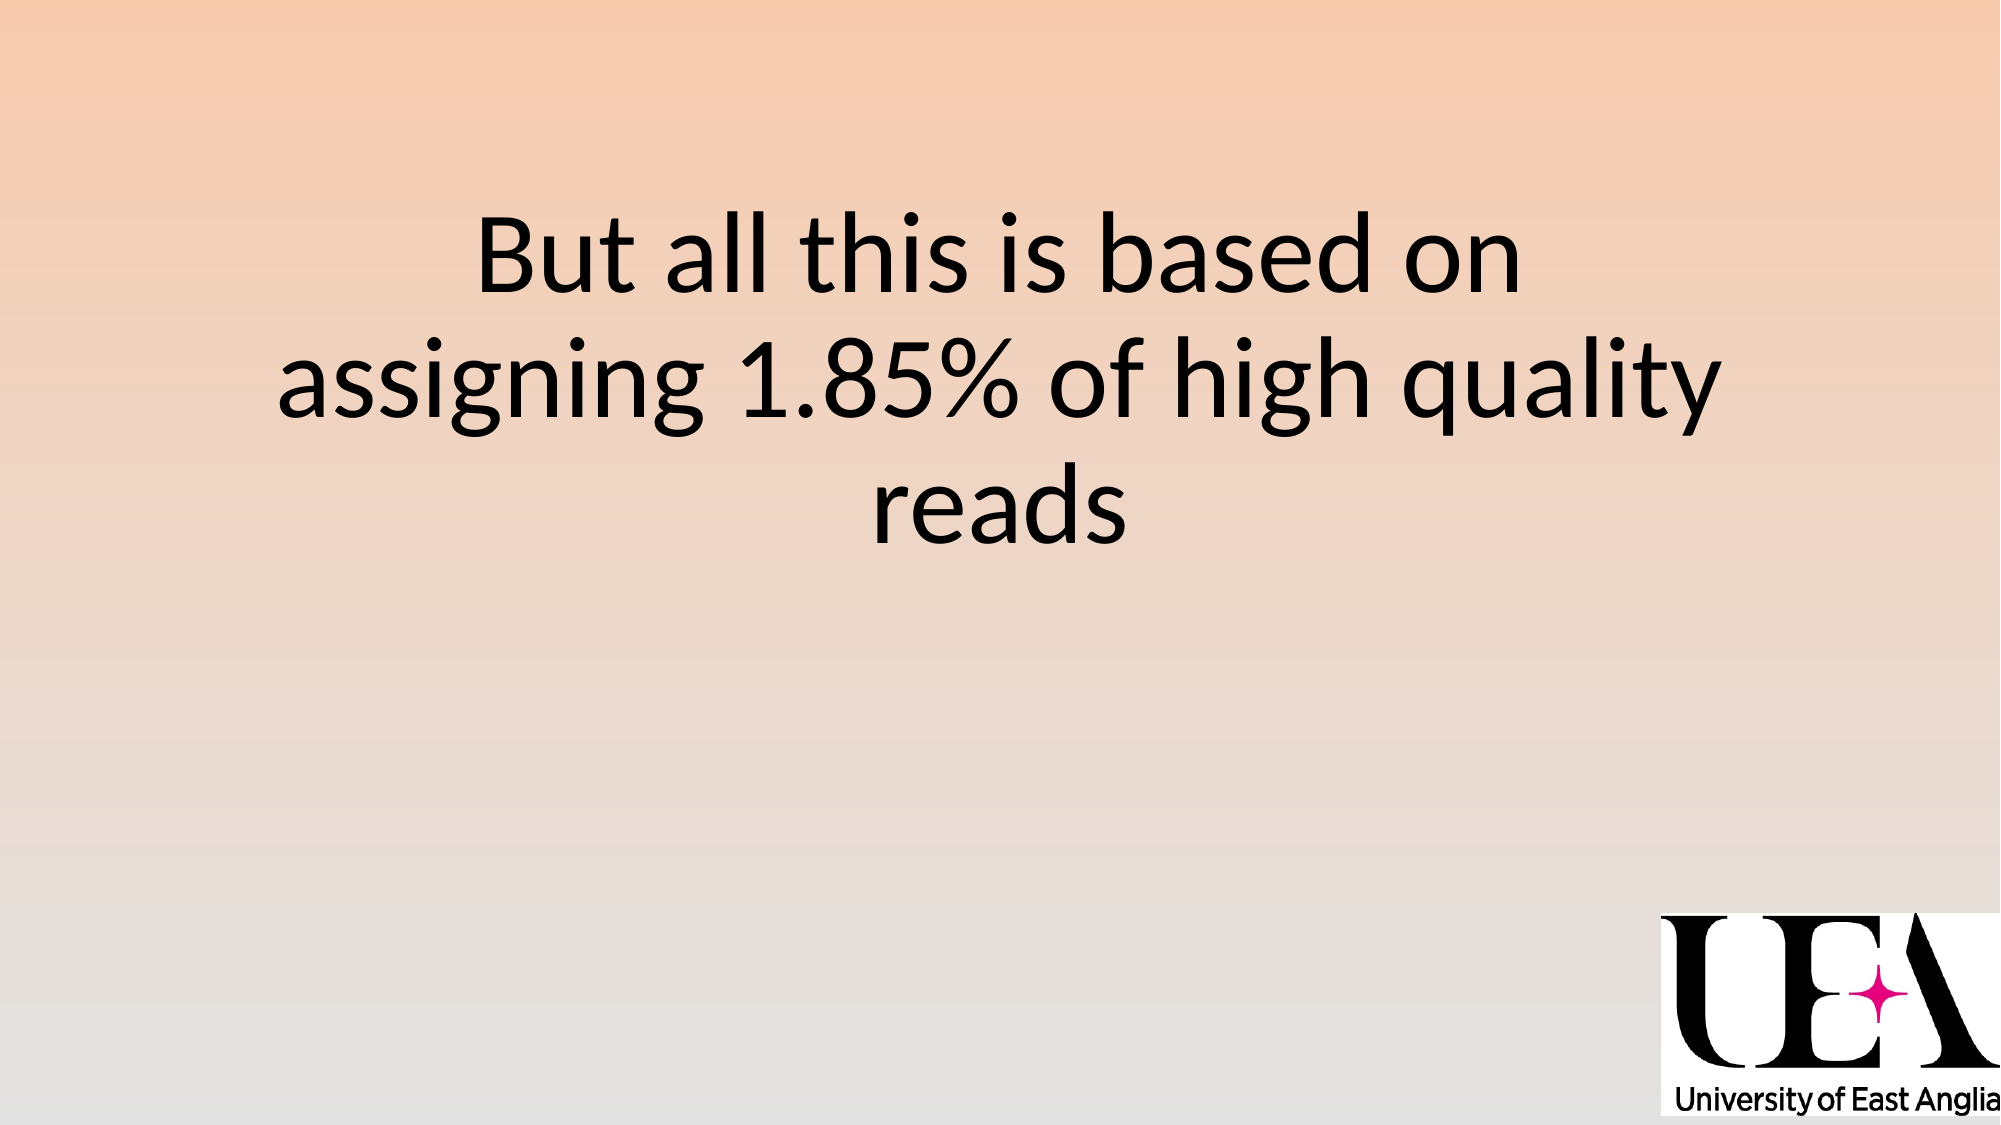

# But all this is based on assigning 1.85% of high quality reads